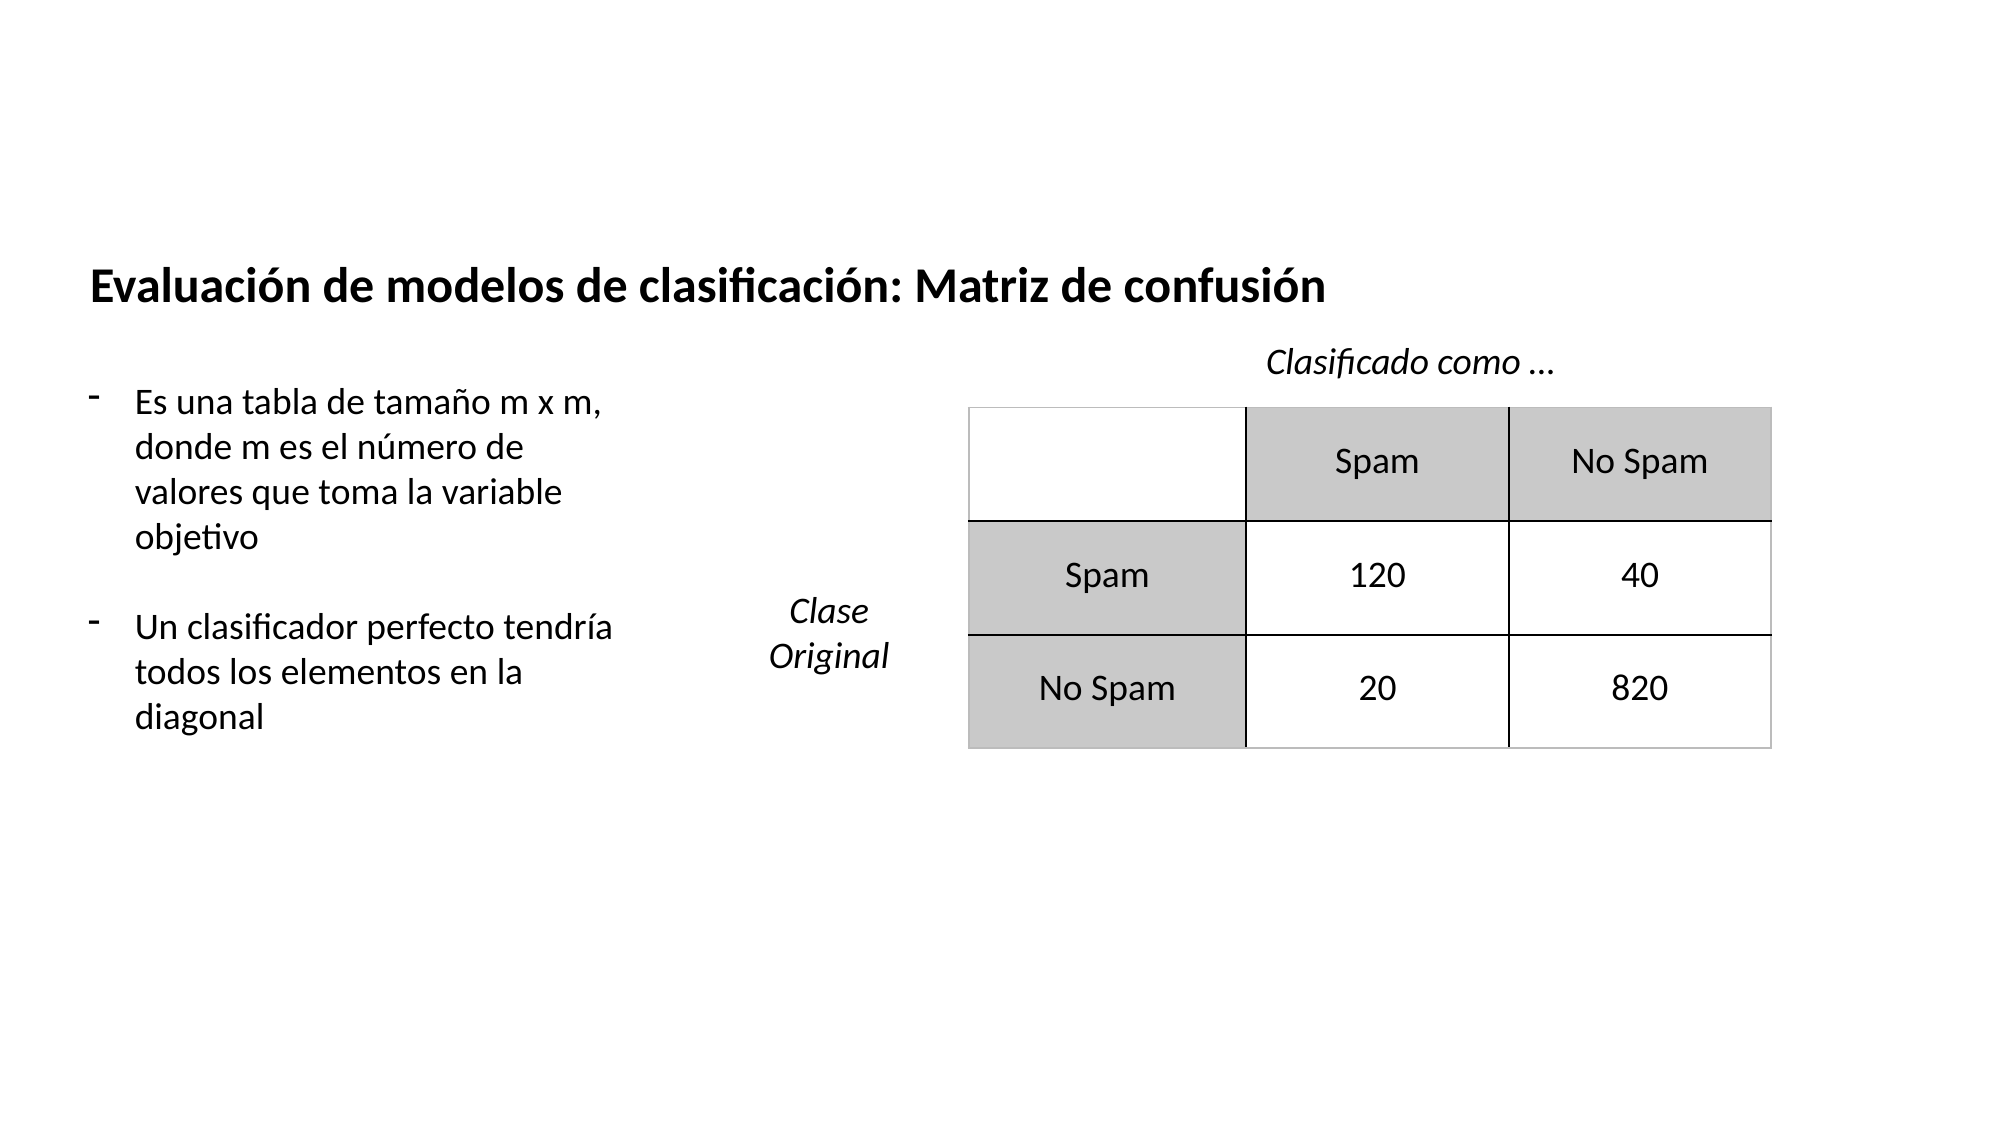

Evaluación de modelos de clasificación: Matriz de confusión
Clasificado como …
Es una tabla de tamaño m x m, donde m es el número de valores que toma la variable objetivo

Un clasificador perfecto tendría todos los elementos en la diagonal
|  | Spam | No Spam |
| --- | --- | --- |
| Spam | 120 | 40 |
| No Spam | 20 | 820 |
Clase Original